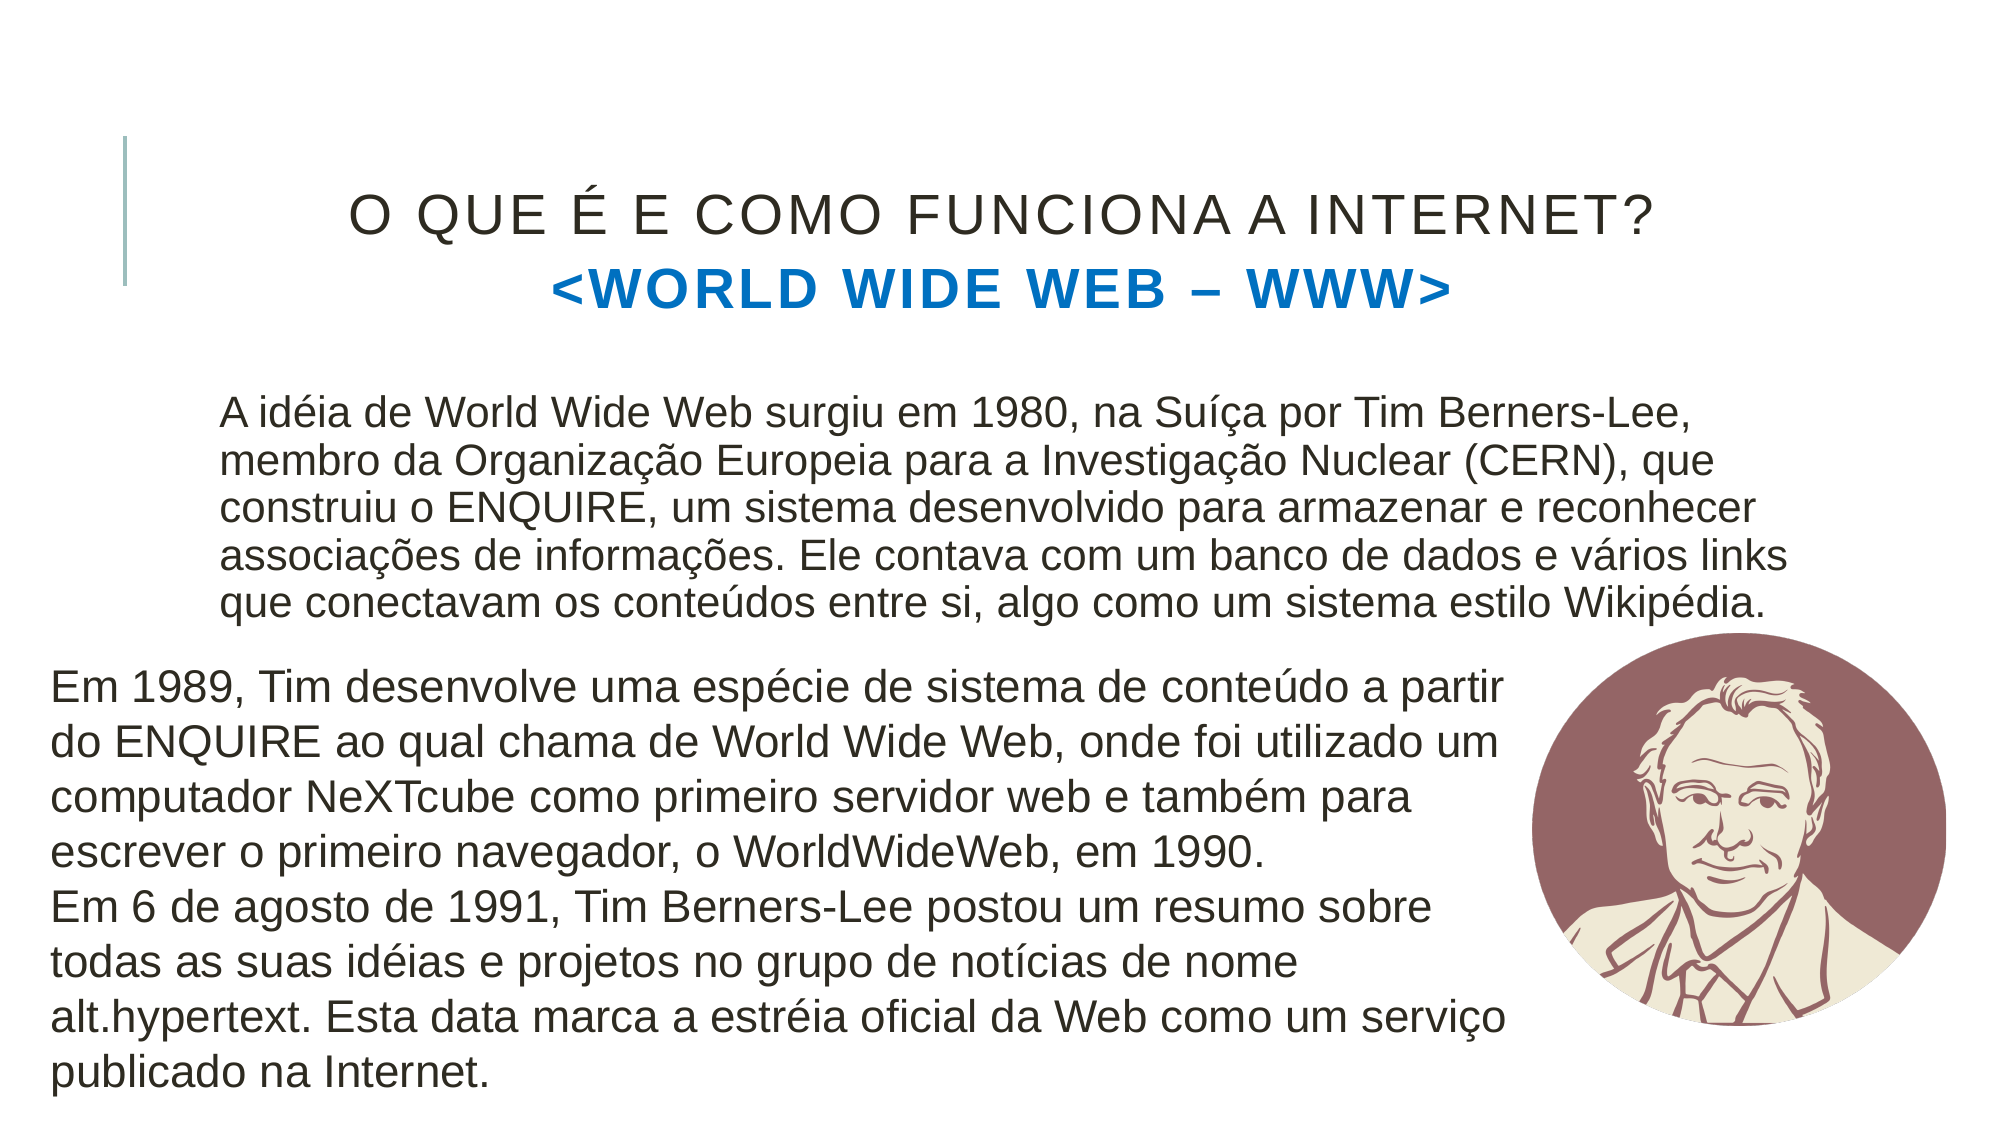

O que é e como funciona a internet?
<World Wide Web – WWW>
A idéia de World Wide Web surgiu em 1980, na Suíça por Tim Berners-Lee, membro da Organização Europeia para a Investigação Nuclear (CERN), que construiu o ENQUIRE, um sistema desenvolvido para armazenar e reconhecer associações de informações. Ele contava com um banco de dados e vários links que conectavam os conteúdos entre si, algo como um sistema estilo Wikipédia.

Em 1989, Tim desenvolve uma espécie de sistema de conteúdo a partir do ENQUIRE ao qual chama de World Wide Web, onde foi utilizado um computador NeXTcube como primeiro servidor web e também para escrever o primeiro navegador, o WorldWideWeb, em 1990.
Em 6 de agosto de 1991, Tim Berners-Lee postou um resumo sobre todas as suas idéias e projetos no grupo de notícias de nome alt.hypertext. Esta data marca a estréia oficial da Web como um serviço publicado na Internet.